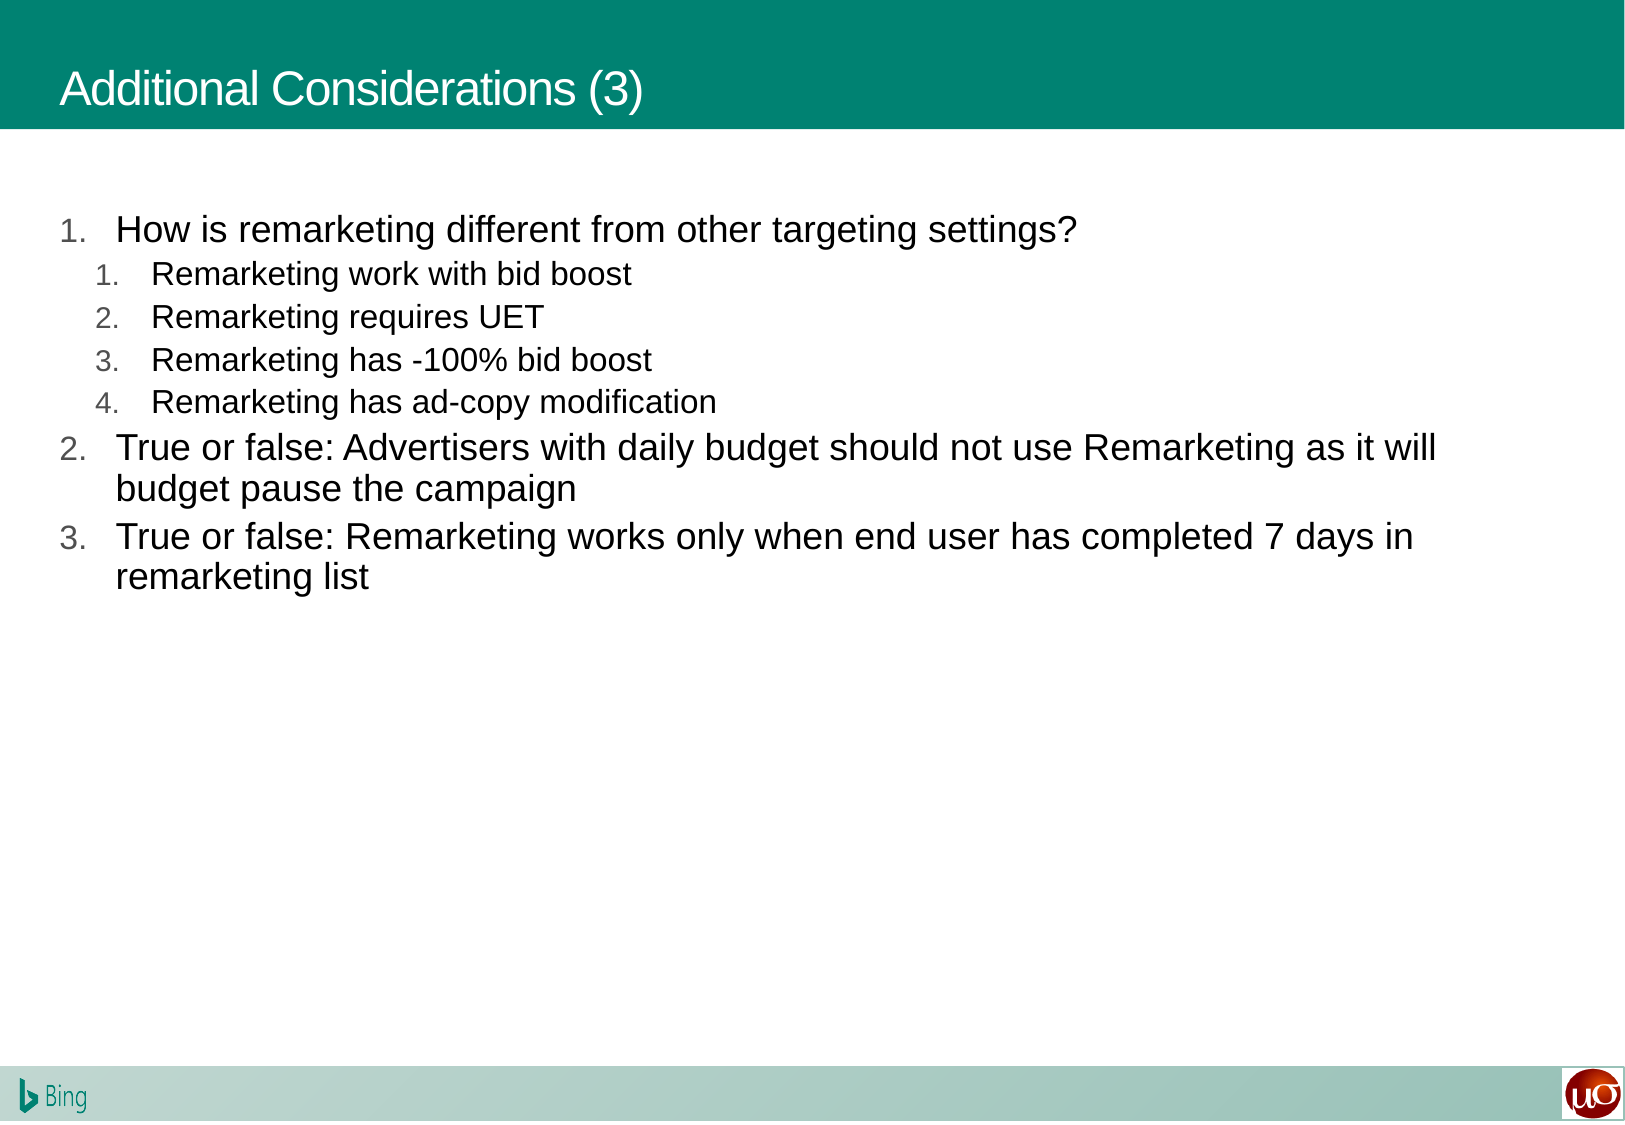

# Additional Considerations (3)
How is remarketing different from other targeting settings?
Remarketing work with bid boost
Remarketing requires UET
Remarketing has -100% bid boost
Remarketing has ad-copy modification
True or false: Advertisers with daily budget should not use Remarketing as it will budget pause the campaign
True or false: Remarketing works only when end user has completed 7 days in remarketing list